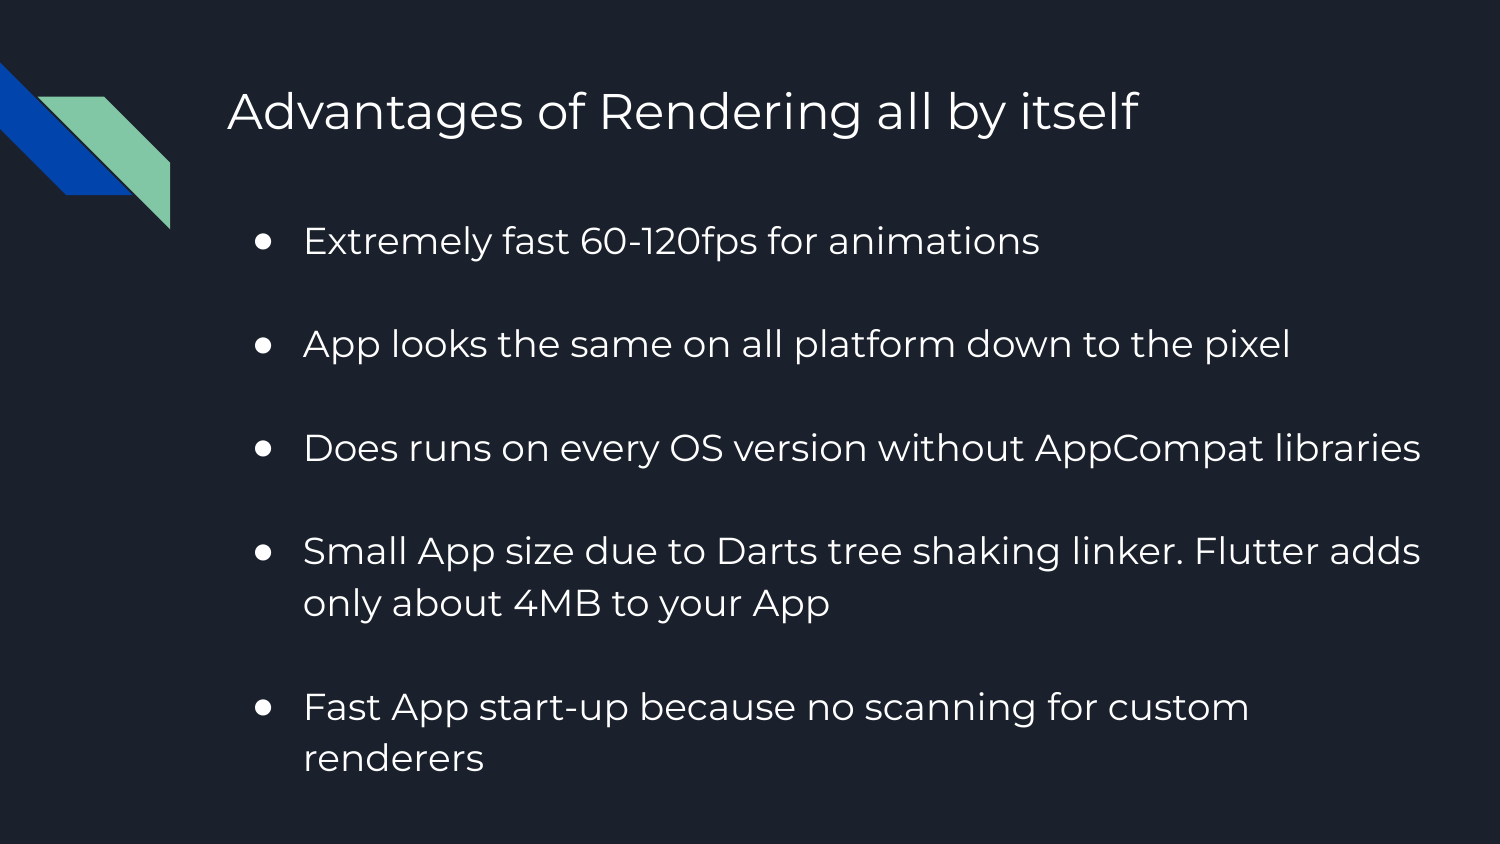

# Advantages of Rendering all by itself
Extremely fast 60-120fps for animations

App looks the same on all platform down to the pixel

Does runs on every OS version without AppCompat libraries

Small App size due to Darts tree shaking linker. Flutter adds only about 4MB to your App

Fast App start-up because no scanning for custom renderers